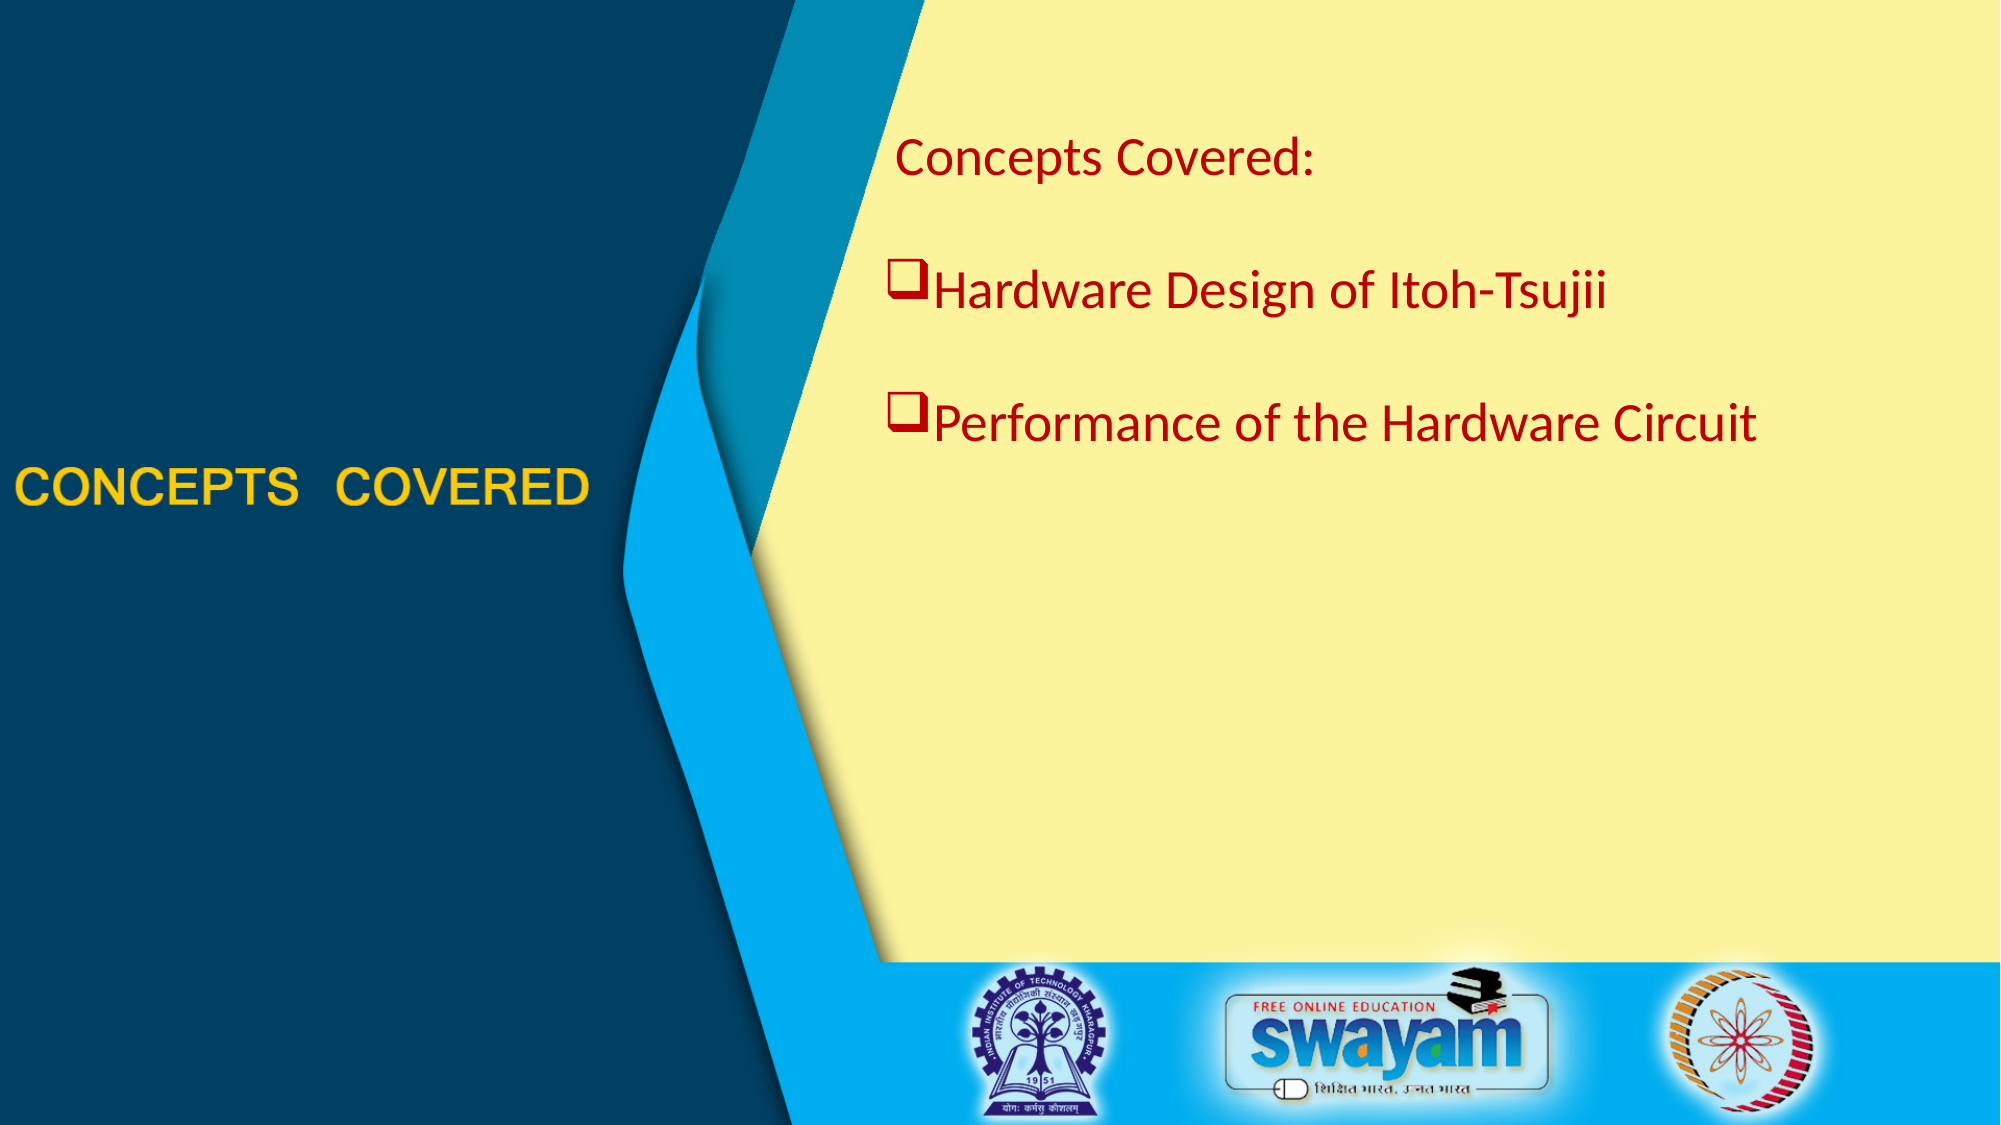

Concepts Covered:
Hardware Design of Itoh-Tsujii
Performance of the Hardware Circuit